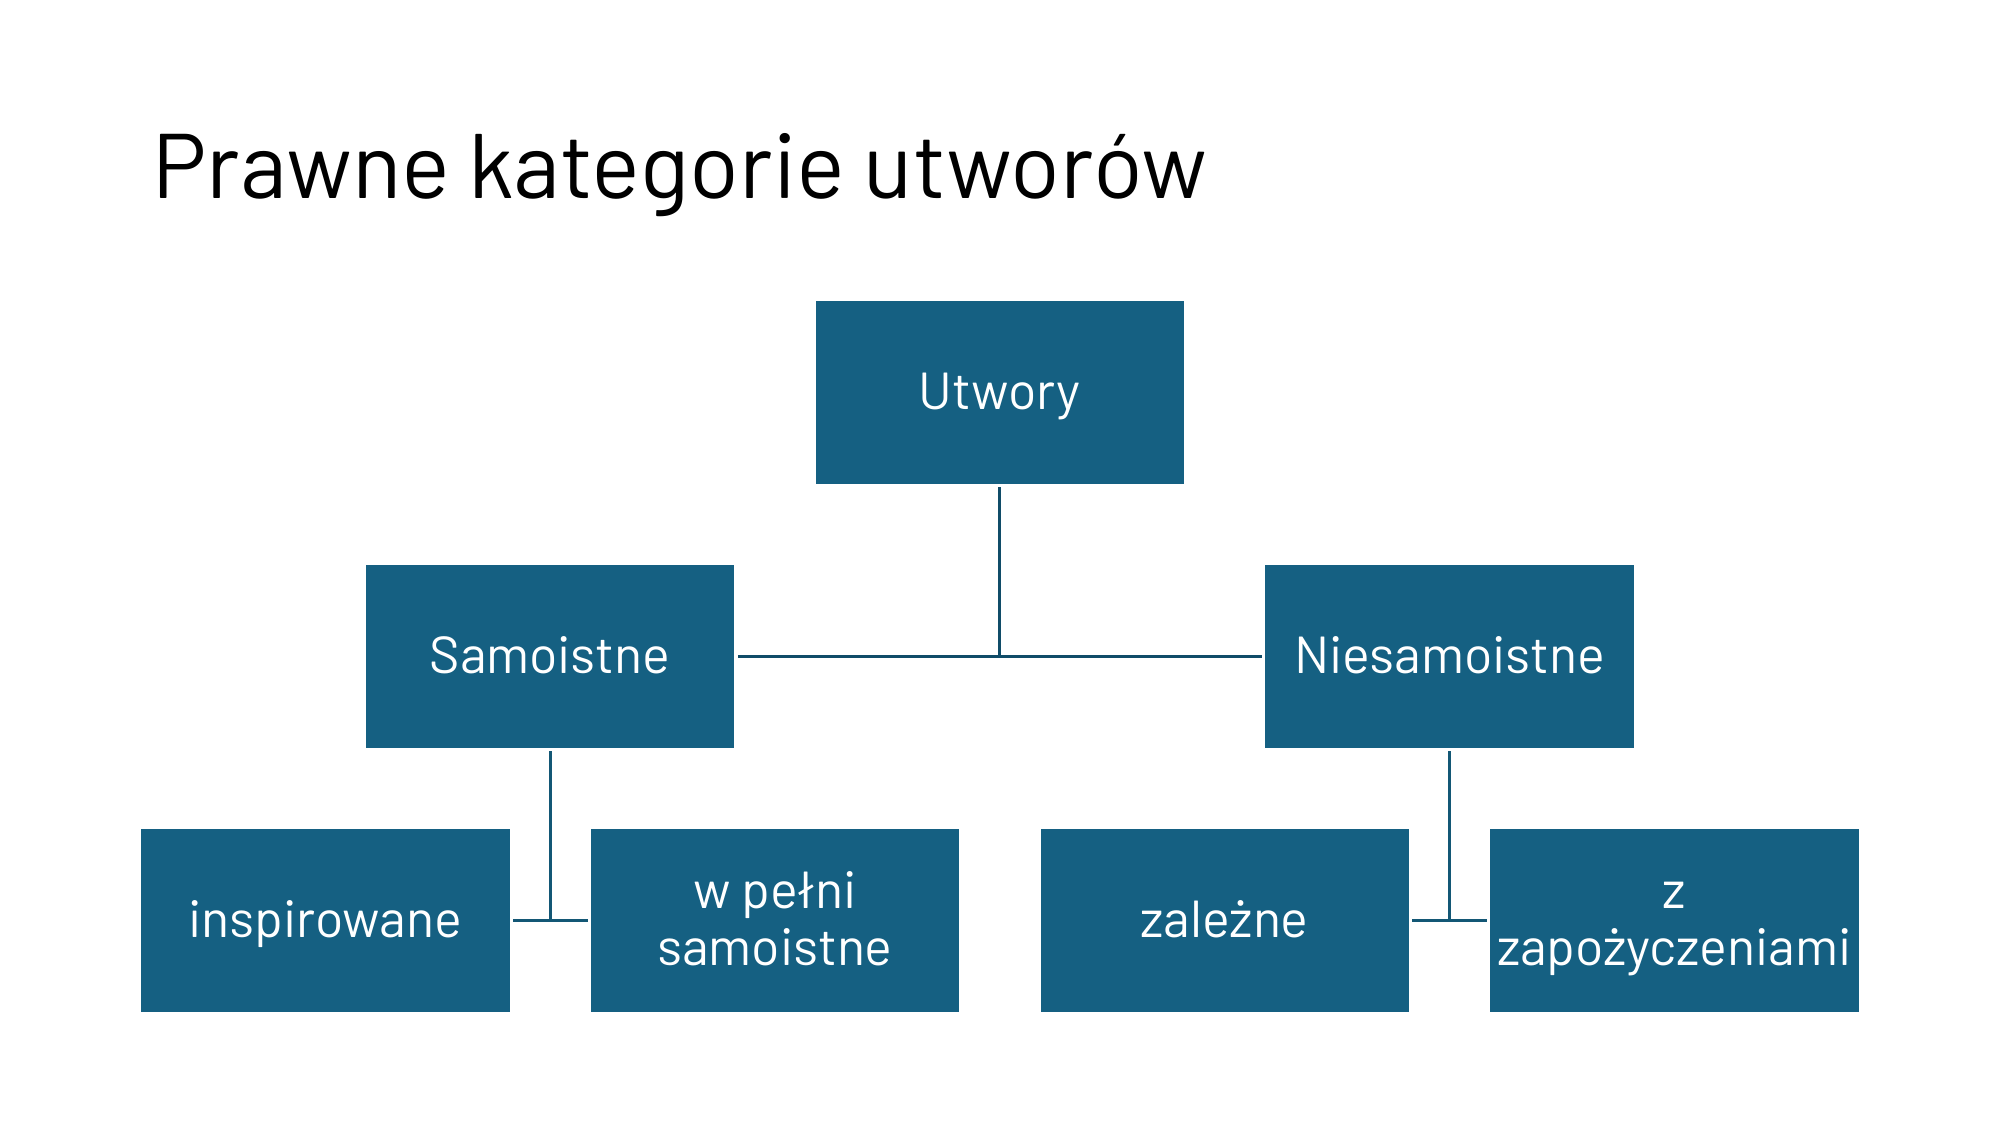

# Prawne kategorie utworów
Utwory
Samoistne
inspirowane
w pełni samoistne
Niesamoistne
zależne
z zapożyczeniami